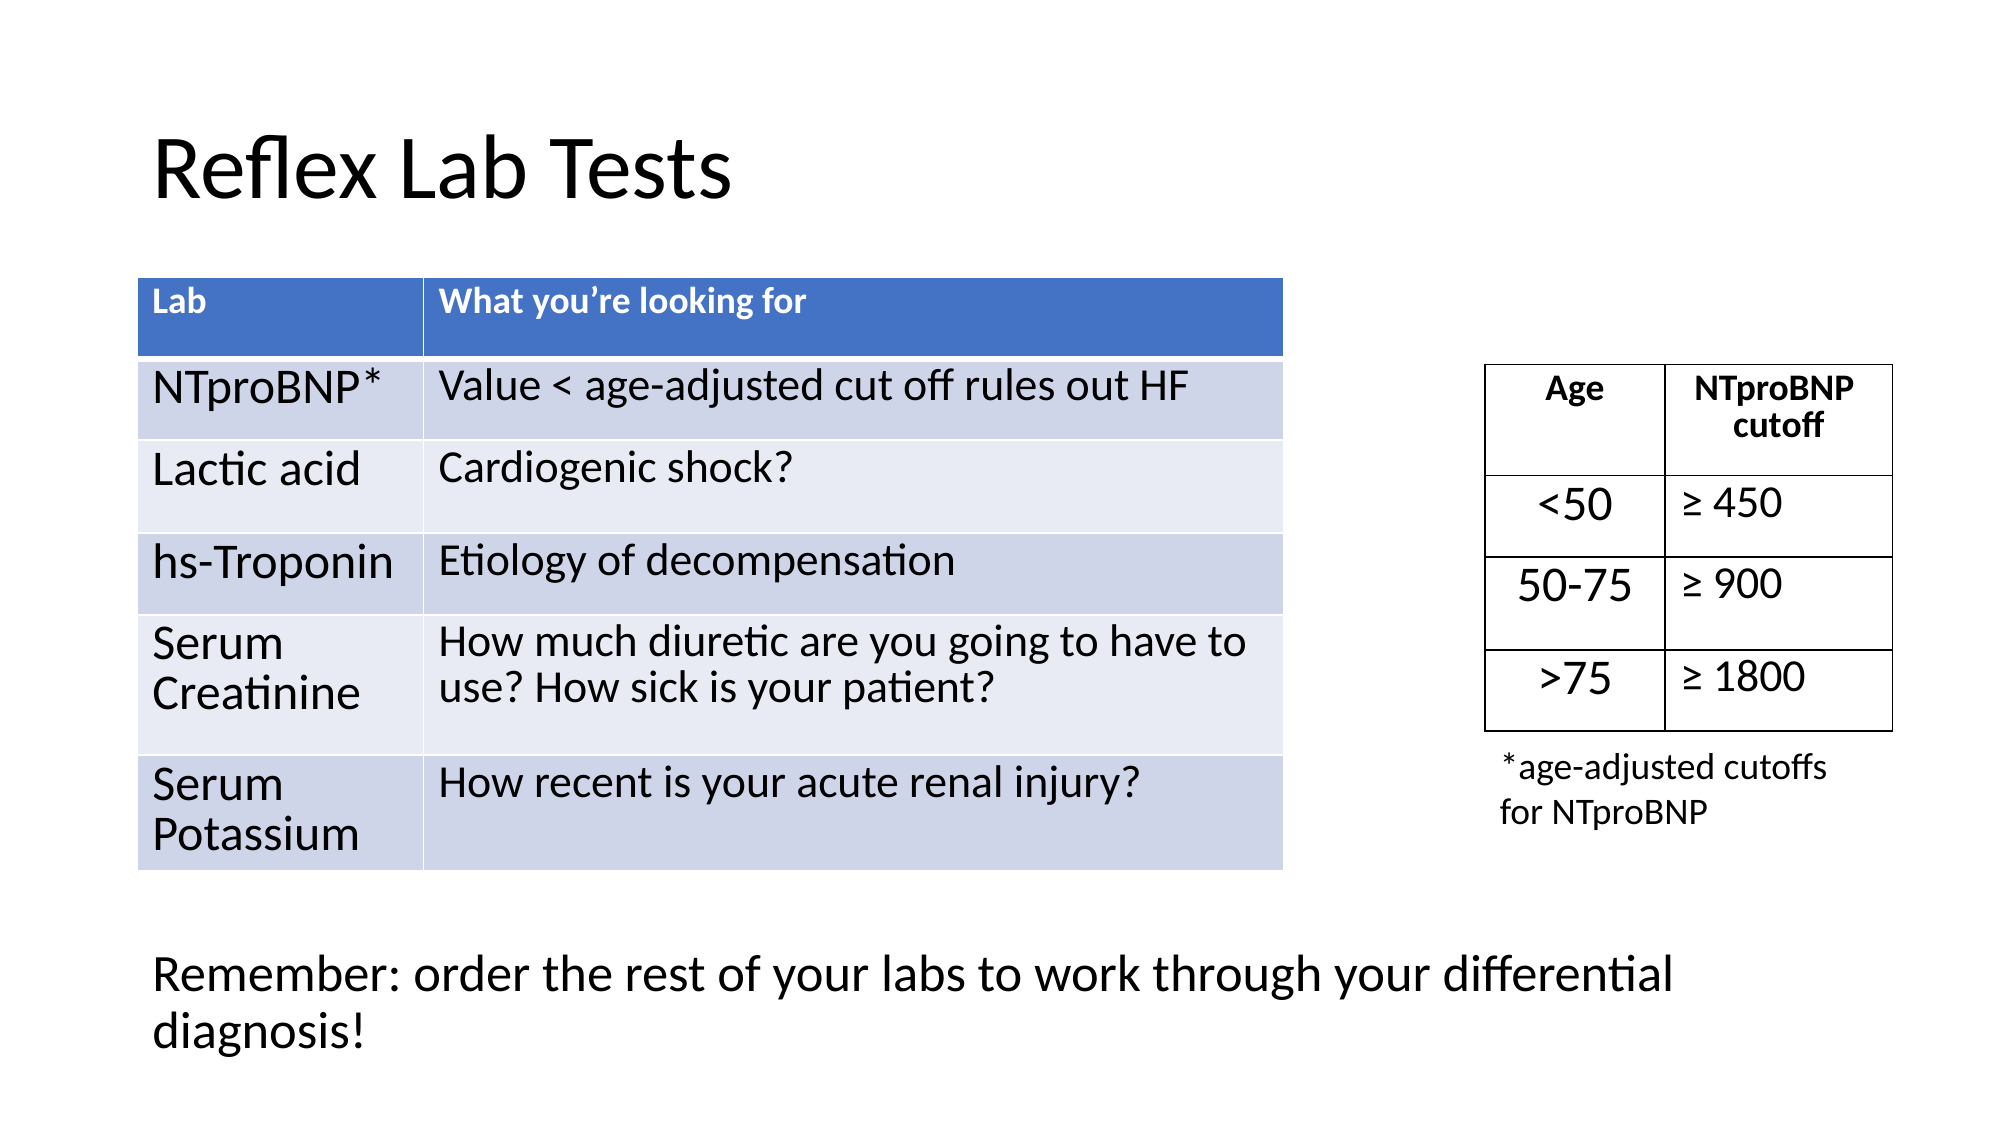

# Reflex Lab Tests
| Lab | What you’re looking for |
| --- | --- |
| NTproBNP\* | Value < age-adjusted cut off rules out HF |
| Lactic acid | Cardiogenic shock? |
| hs-Troponin | Etiology of decompensation |
| Serum Creatinine | How much diuretic are you going to have to use? How sick is your patient? |
| Serum Potassium | How recent is your acute renal injury? |
| Age | NTproBNP cutoff |
| --- | --- |
| <50 | ≥ 450 |
| 50-75 | ≥ 900 |
| >75 | ≥ 1800 |
*age-adjusted cutoffs for NTproBNP
Remember: order the rest of your labs to work through your differential diagnosis!